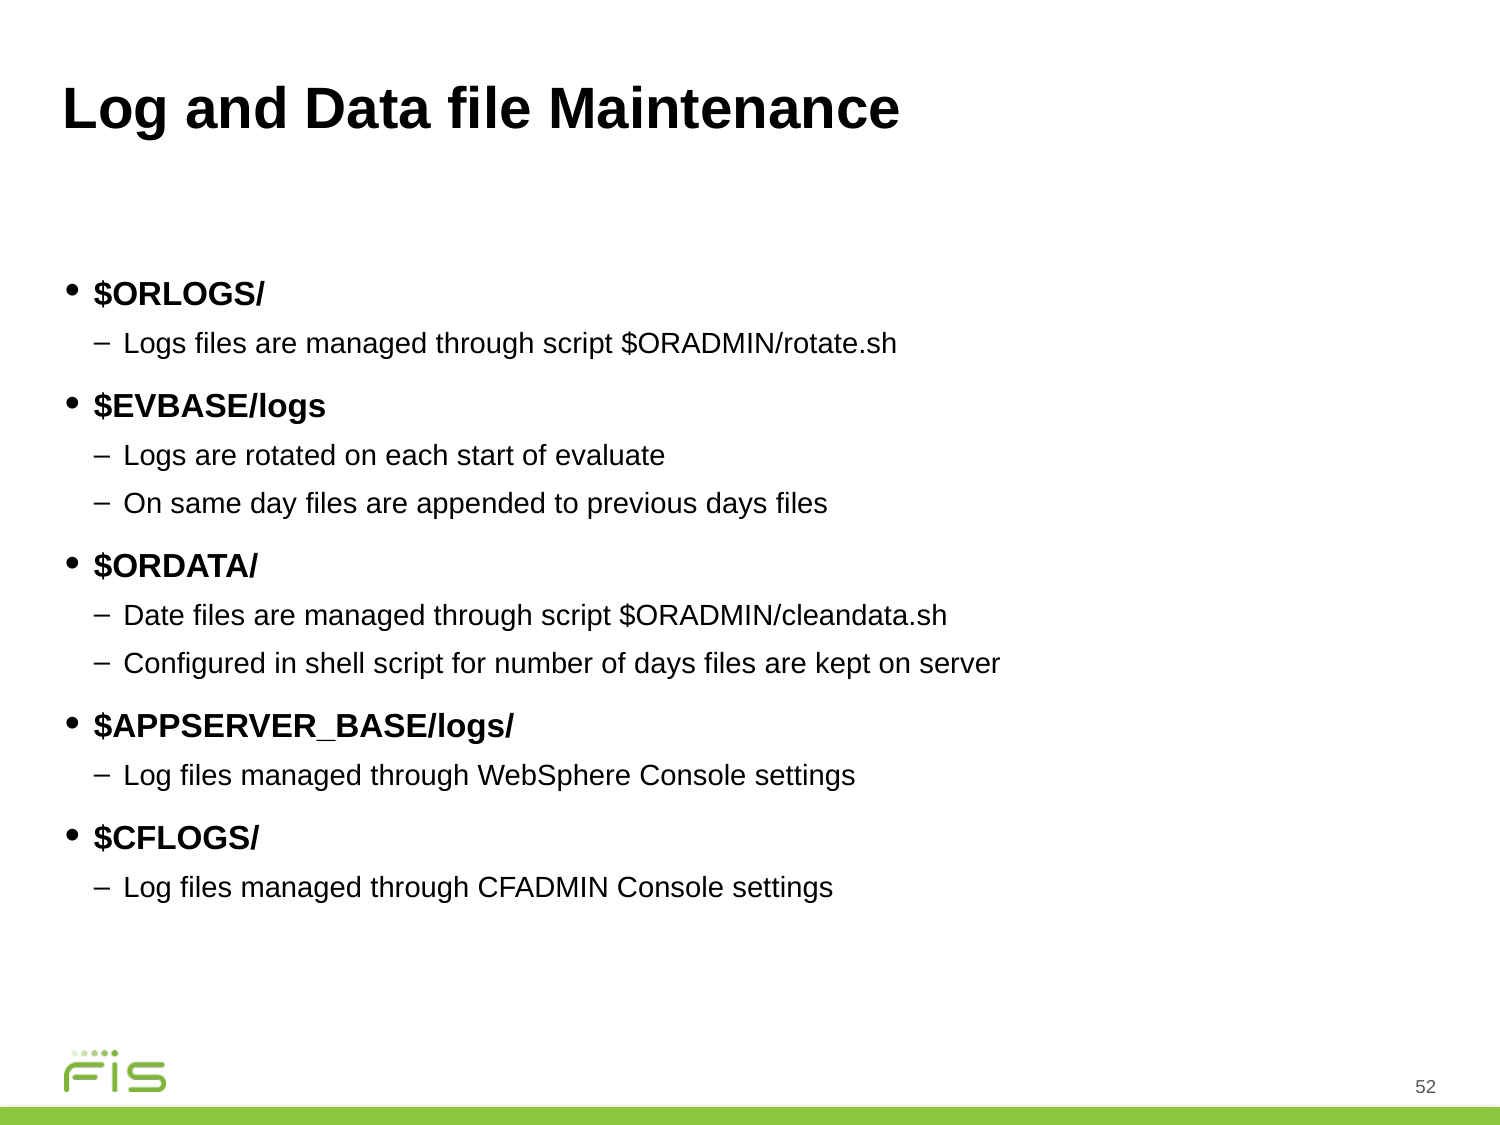

# Log and Data file Maintenance
$ORLOGS/
Logs files are managed through script $ORADMIN/rotate.sh
$EVBASE/logs
Logs are rotated on each start of evaluate
On same day files are appended to previous days files
$ORDATA/
Date files are managed through script $ORADMIN/cleandata.sh
Configured in shell script for number of days files are kept on server
$APPSERVER_BASE/logs/
Log files managed through WebSphere Console settings
$CFLOGS/
Log files managed through CFADMIN Console settings

52